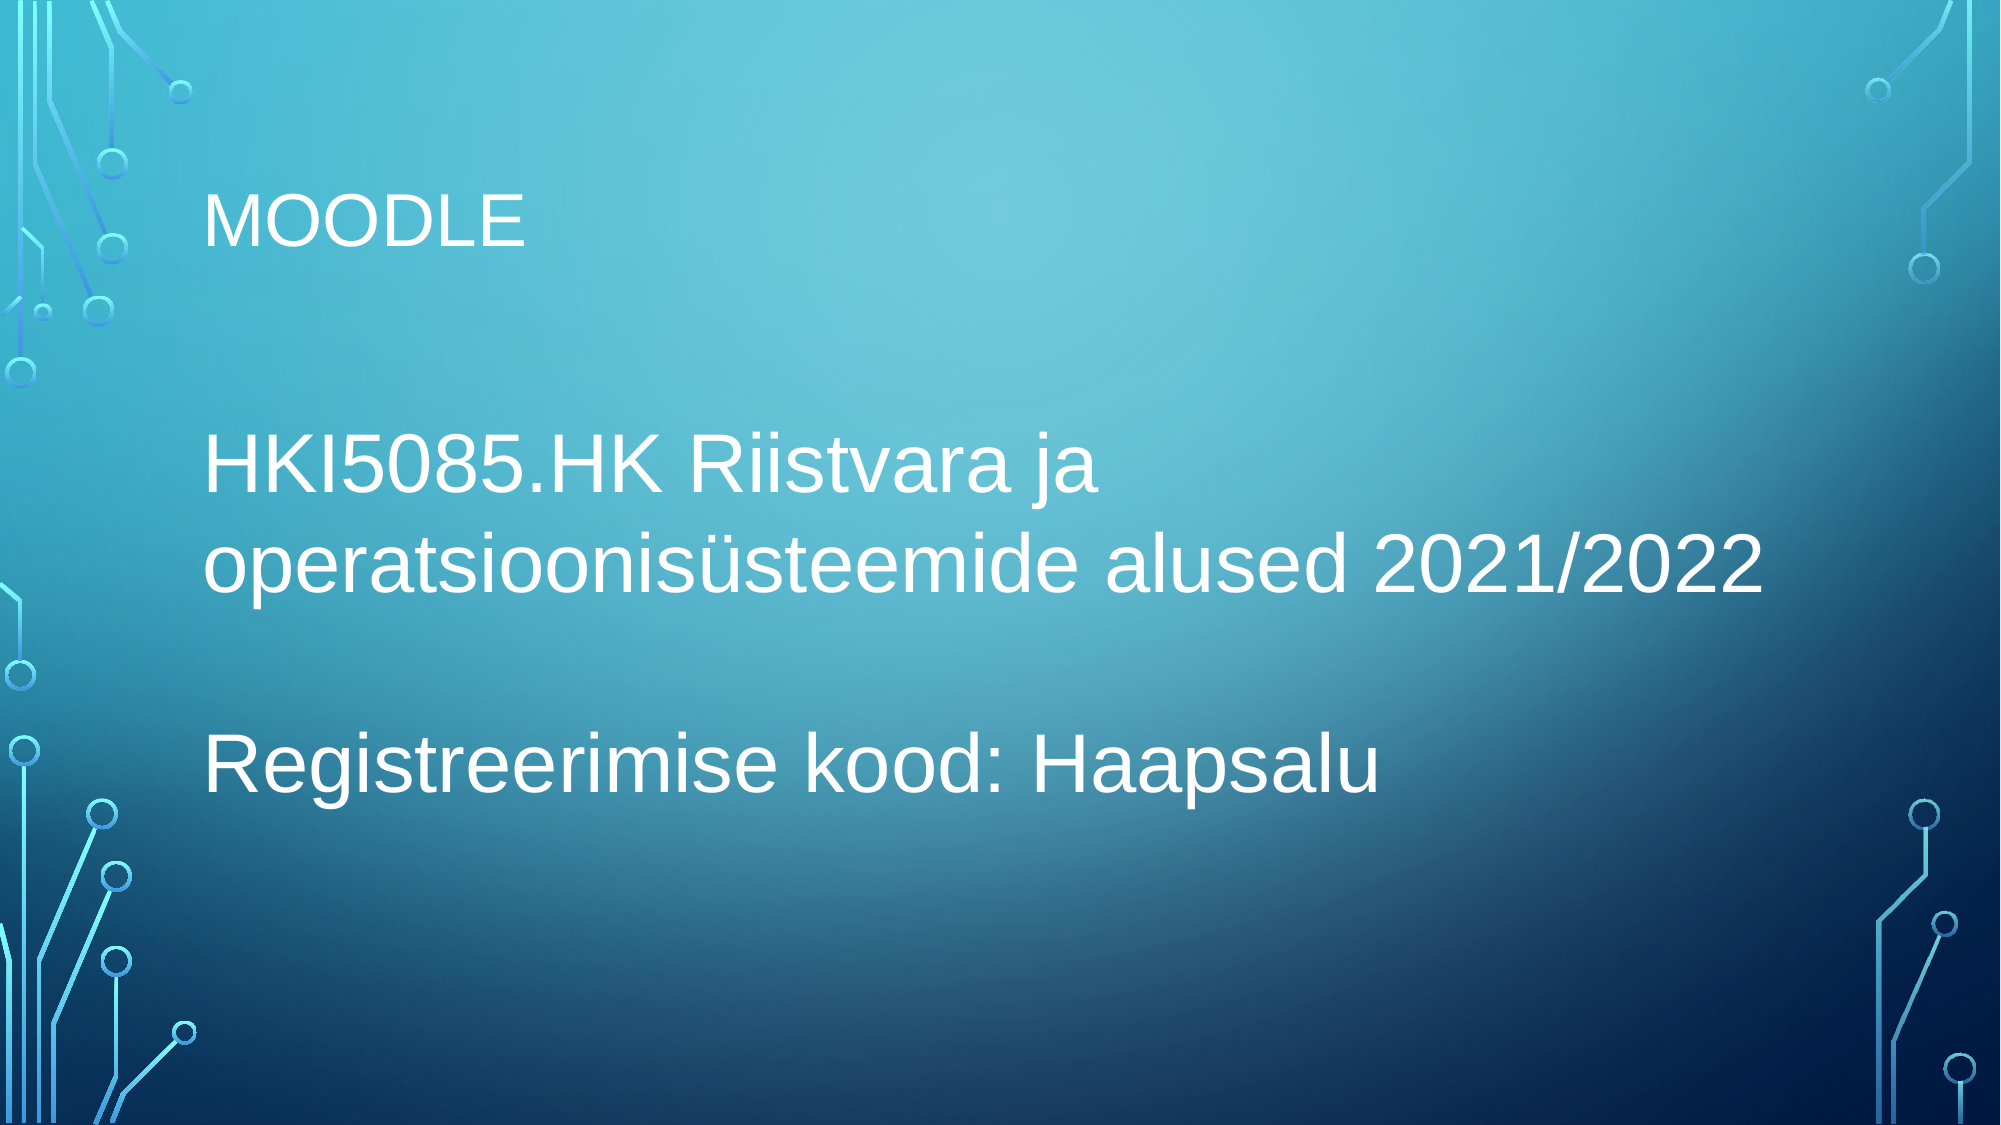

# Moodle

HKI5085.HK Riistvara ja operatsioonisüsteemide alused 2021/2022

Registreerimise kood: Haapsalu